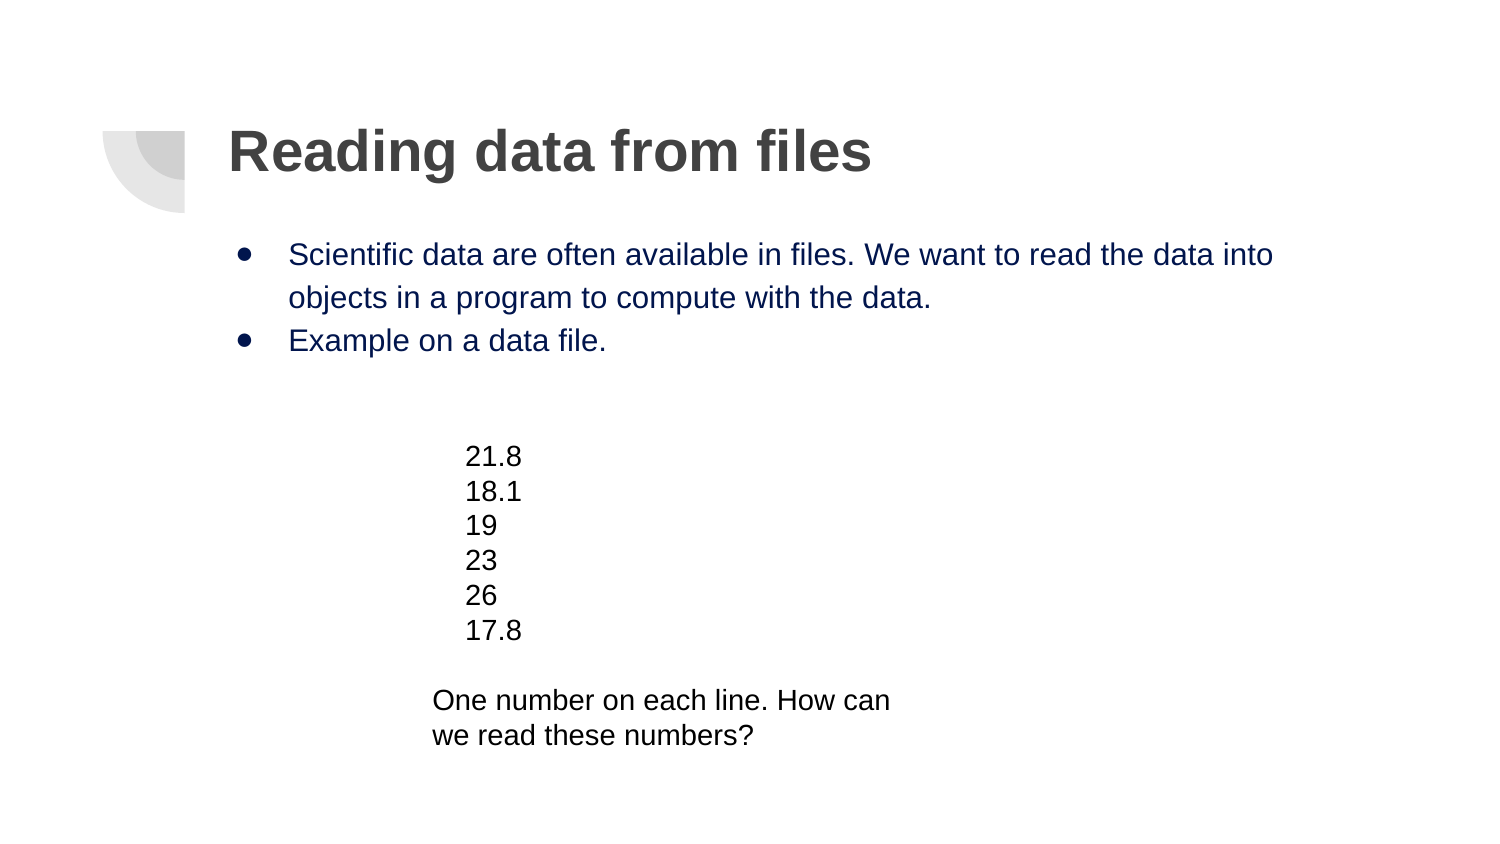

# Reading data from files
Scientific data are often available in files. We want to read the data into objects in a program to compute with the data.
Example on a data file.

    21.8
    18.1
    19
    23
    26
    17.8

One number on each line. How can we read these numbers?